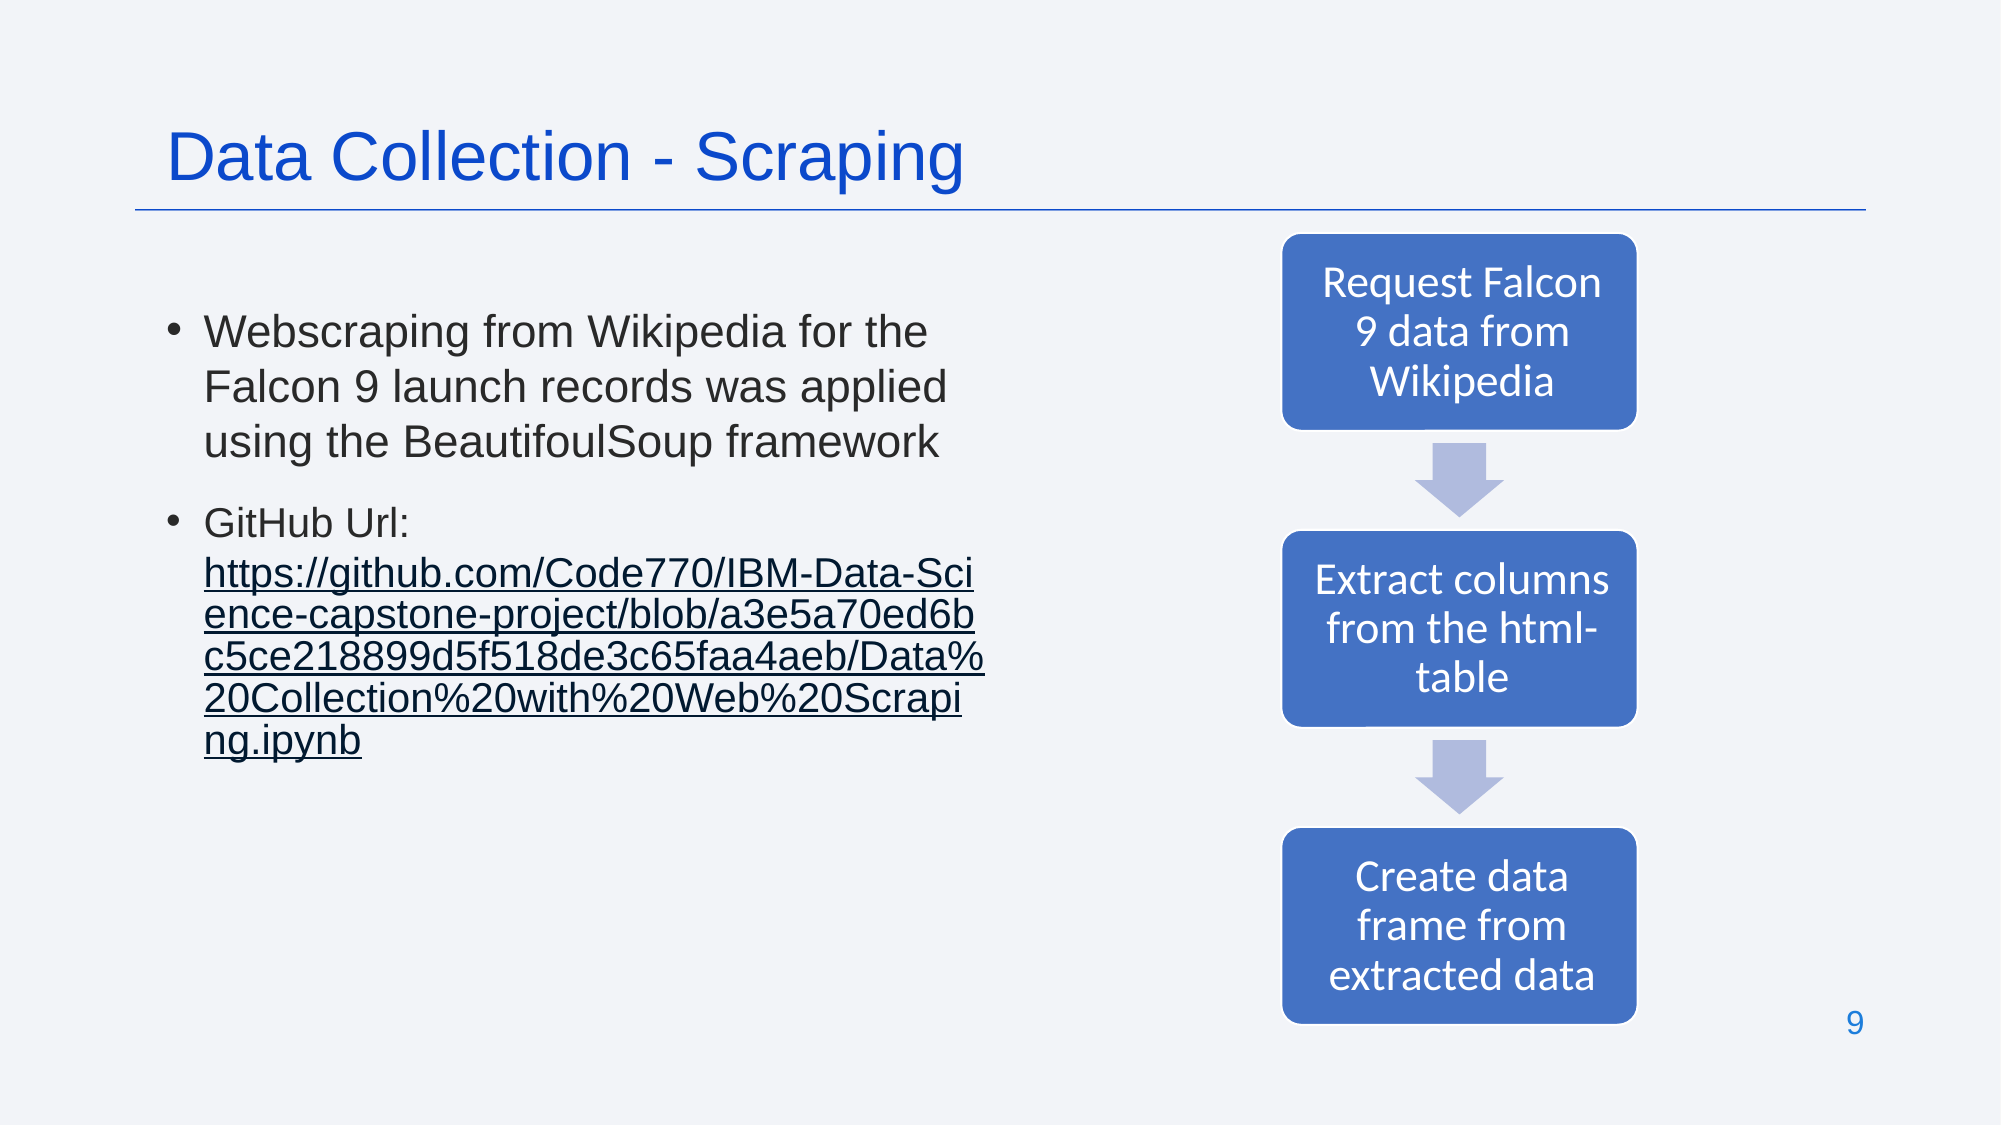

Data Collection - Scraping
Request Falcon 9 data from Wikipedia

Extract columns from the html-table

Create data frame from extracted data
Webscraping from Wikipedia for the Falcon 9 launch records was applied using the BeautifoulSoup framework
GitHub Url: https://github.com/Code770/IBM-Data-Science-capstone-project/blob/a3e5a70ed6bc5ce218899d5f518de3c65faa4aeb/Data%20Collection%20with%20Web%20Scraping.ipynb
9